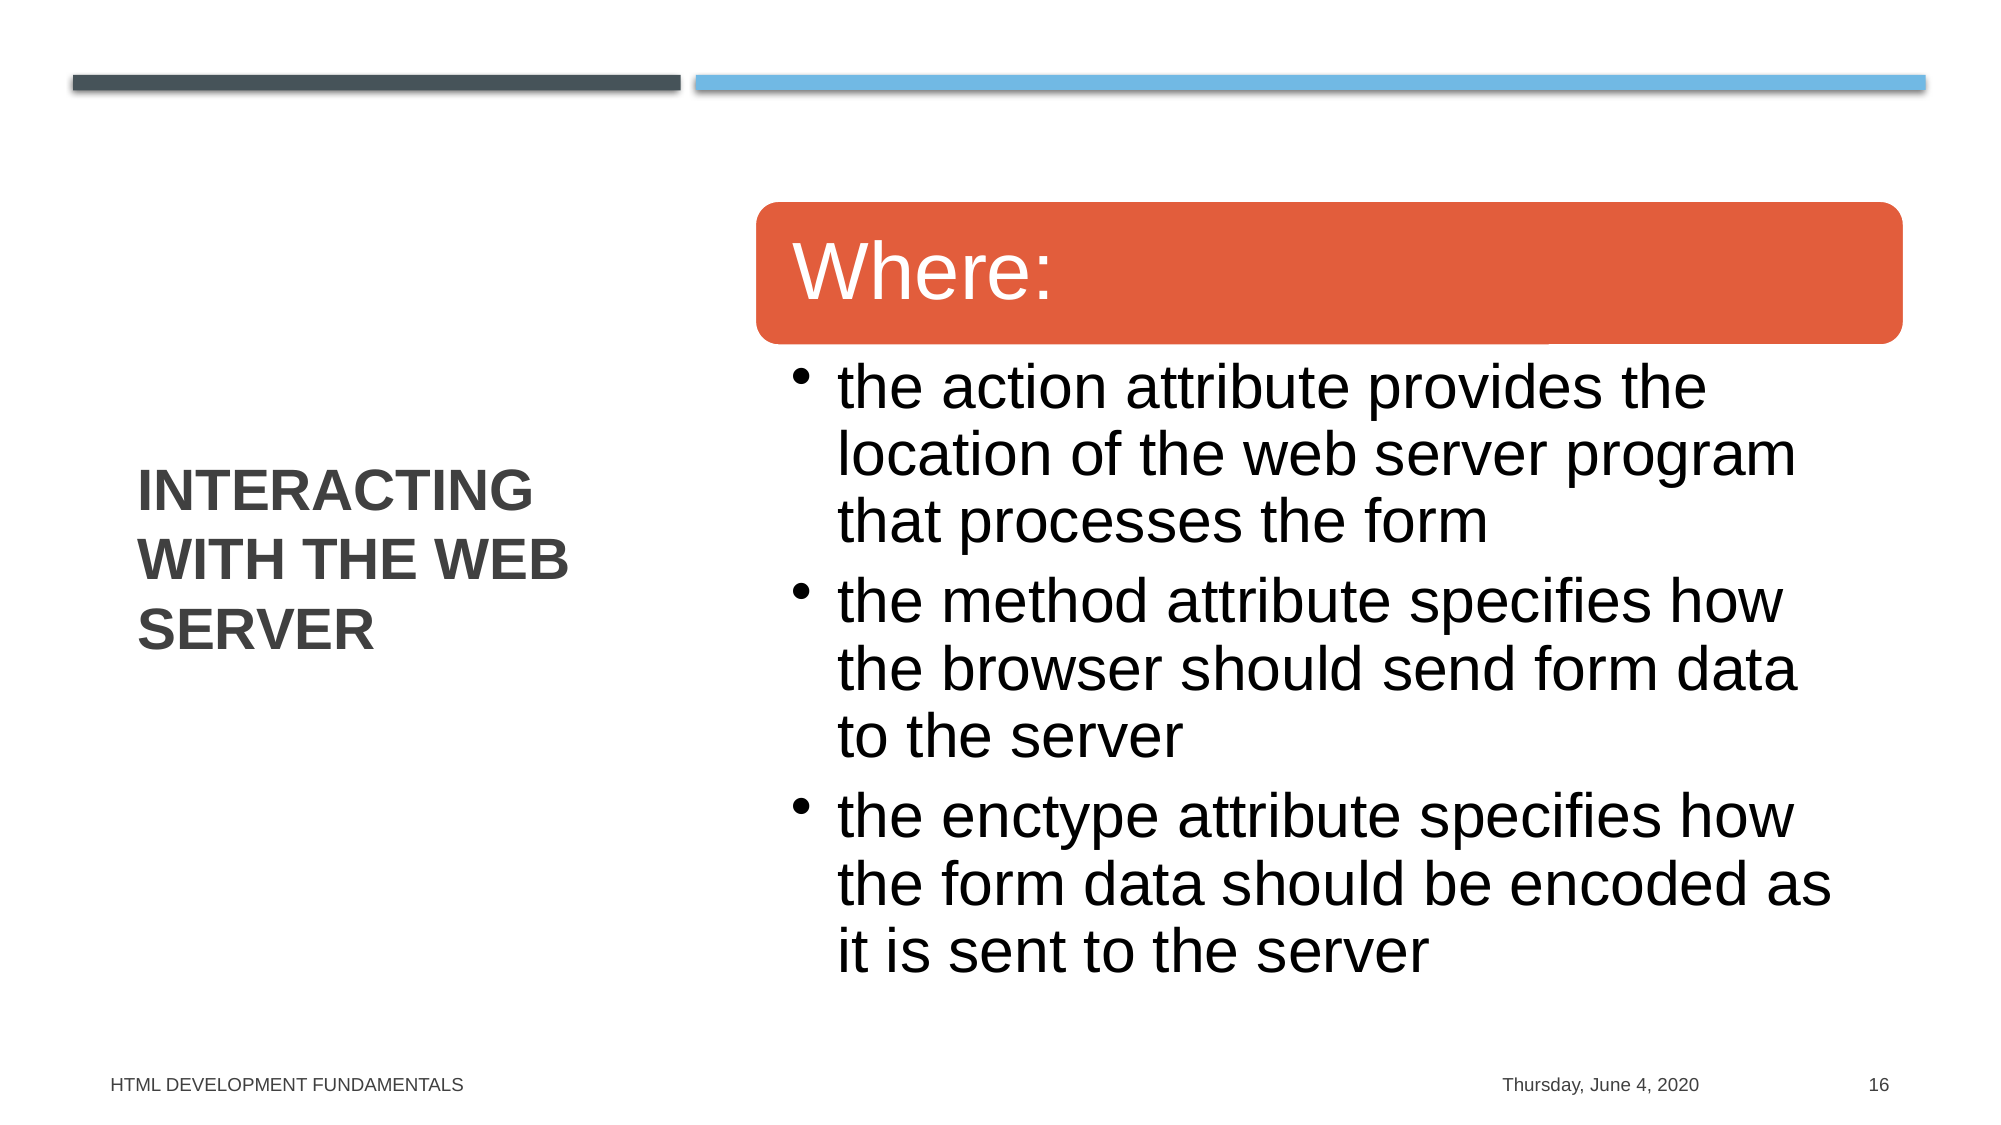

# Interacting with the Web Server
Where:
the action attribute provides the location of the web server program that processes the form
the method attribute specifies how the browser should send form data to the server
the enctype attribute specifies how the form data should be encoded as it is sent to the server
HTML Development Fundamentals
Thursday, June 4, 2020
16